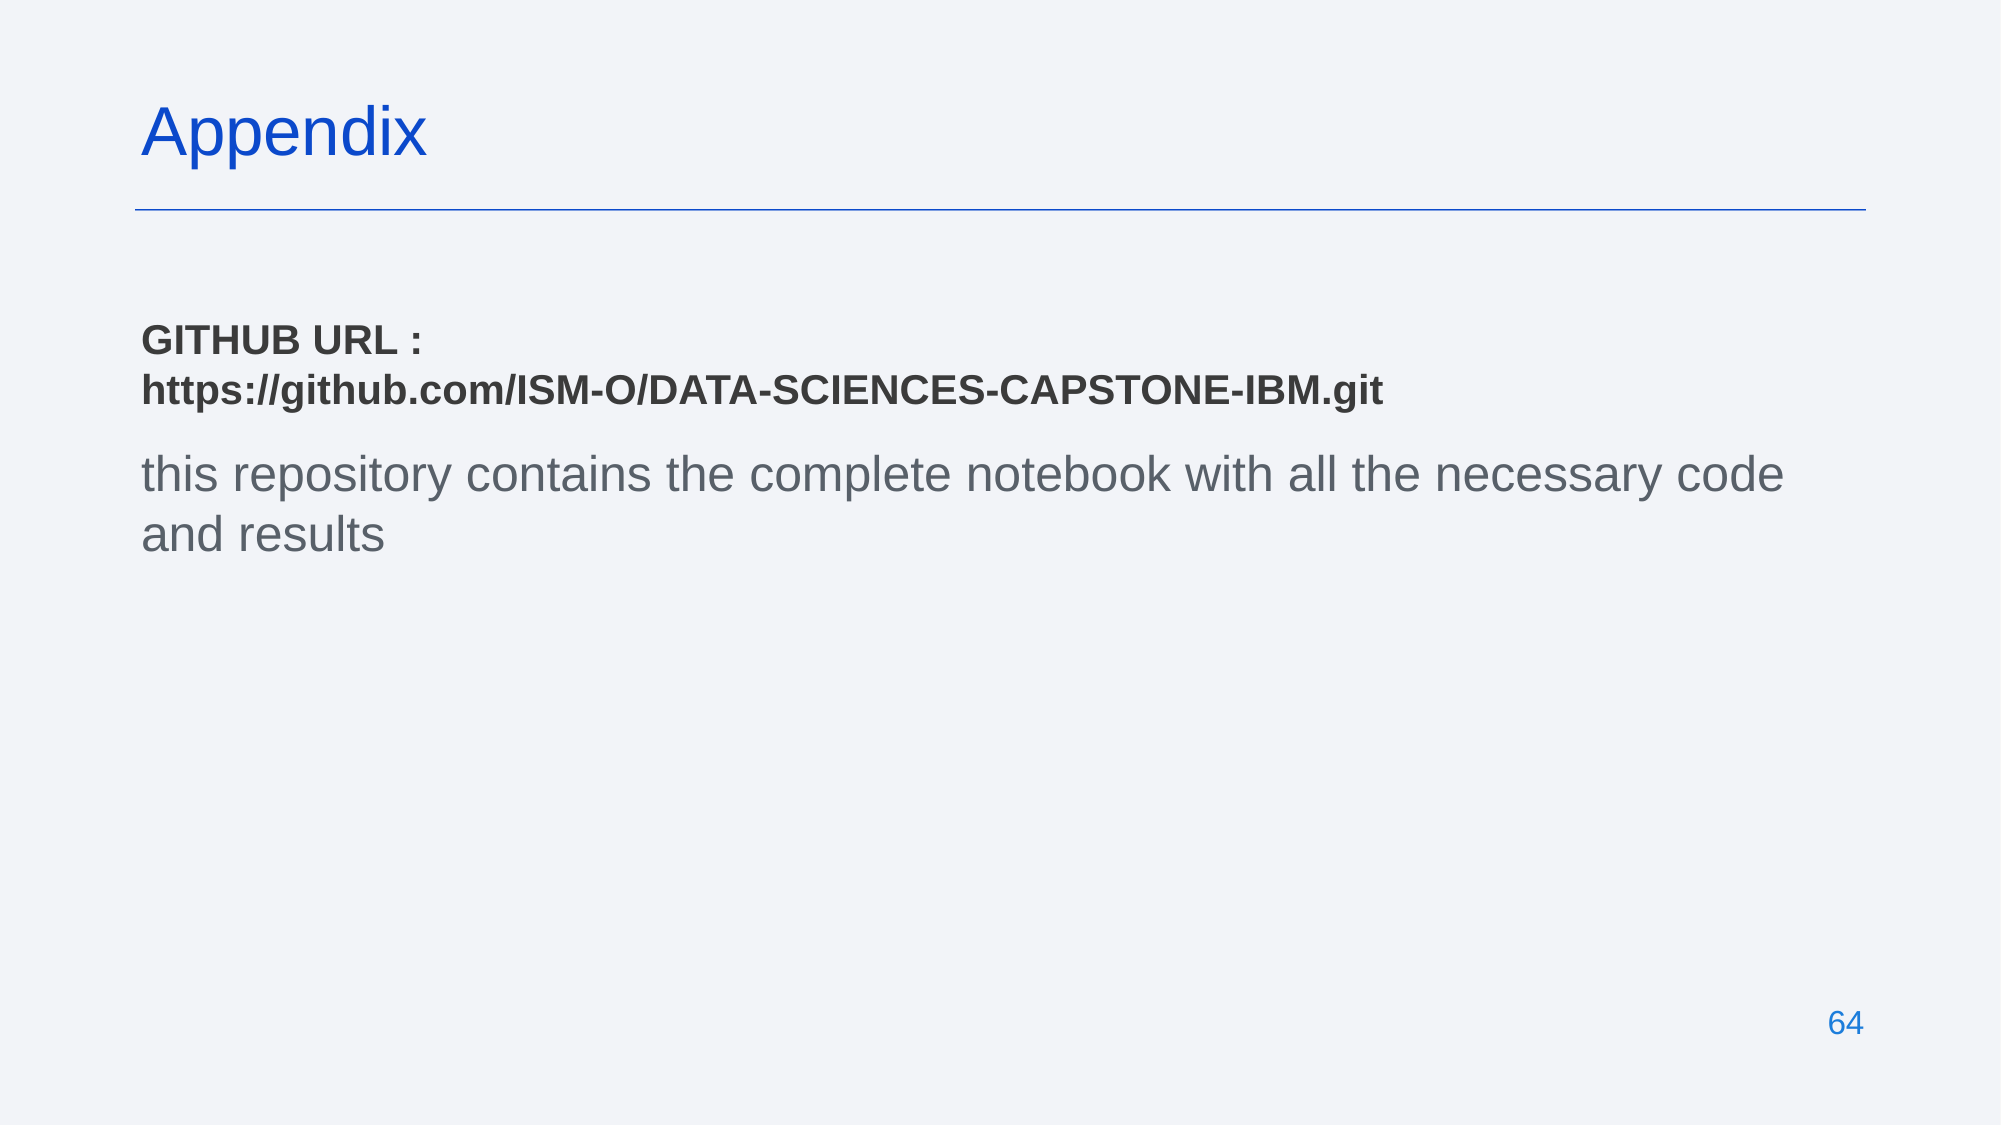

Appendix
GITHUB URL :
https://github.com/ISM-O/DATA-SCIENCES-CAPSTONE-IBM.git
this repository contains the complete notebook with all the necessary code and results
64